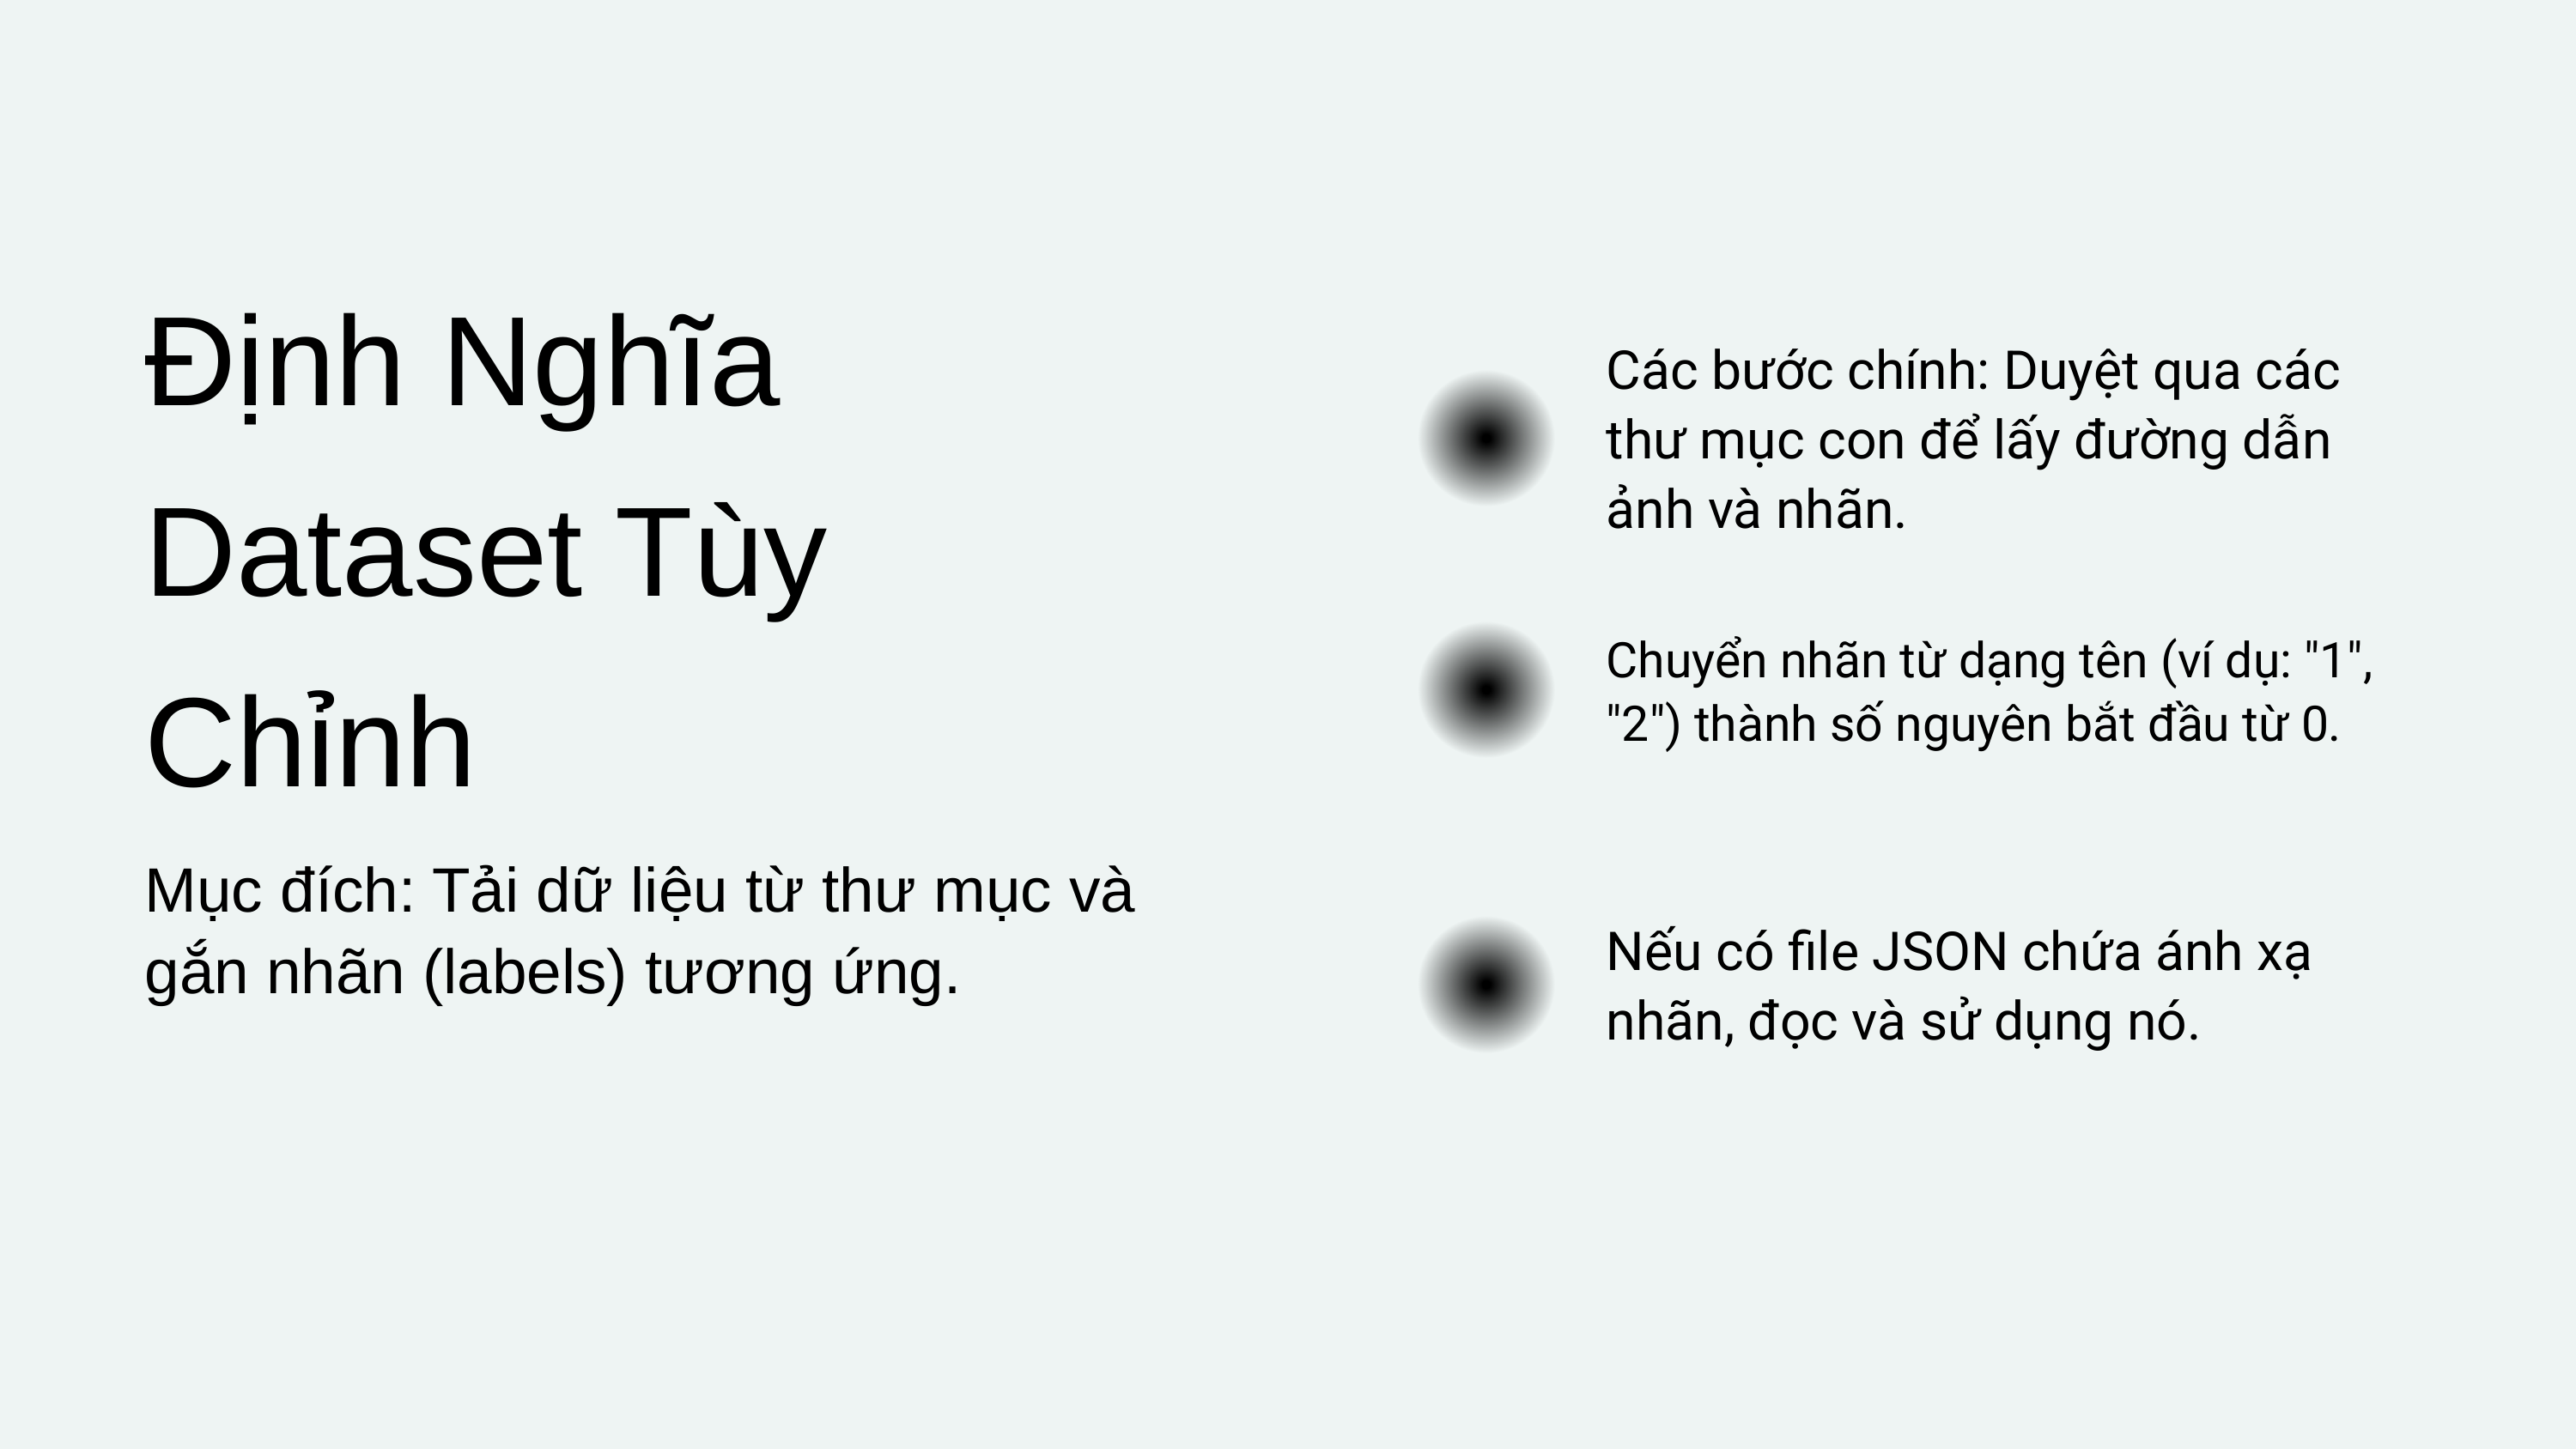

Định Nghĩa Dataset Tùy Chỉnh
Mục đích: Tải dữ liệu từ thư mục và gắn nhãn (labels) tương ứng.
Các bước chính: Duyệt qua các thư mục con để lấy đường dẫn ảnh và nhãn.

Chuyển nhãn từ dạng tên (ví dụ: "1", "2") thành số nguyên bắt đầu từ 0.

Nếu có file JSON chứa ánh xạ nhãn, đọc và sử dụng nó.